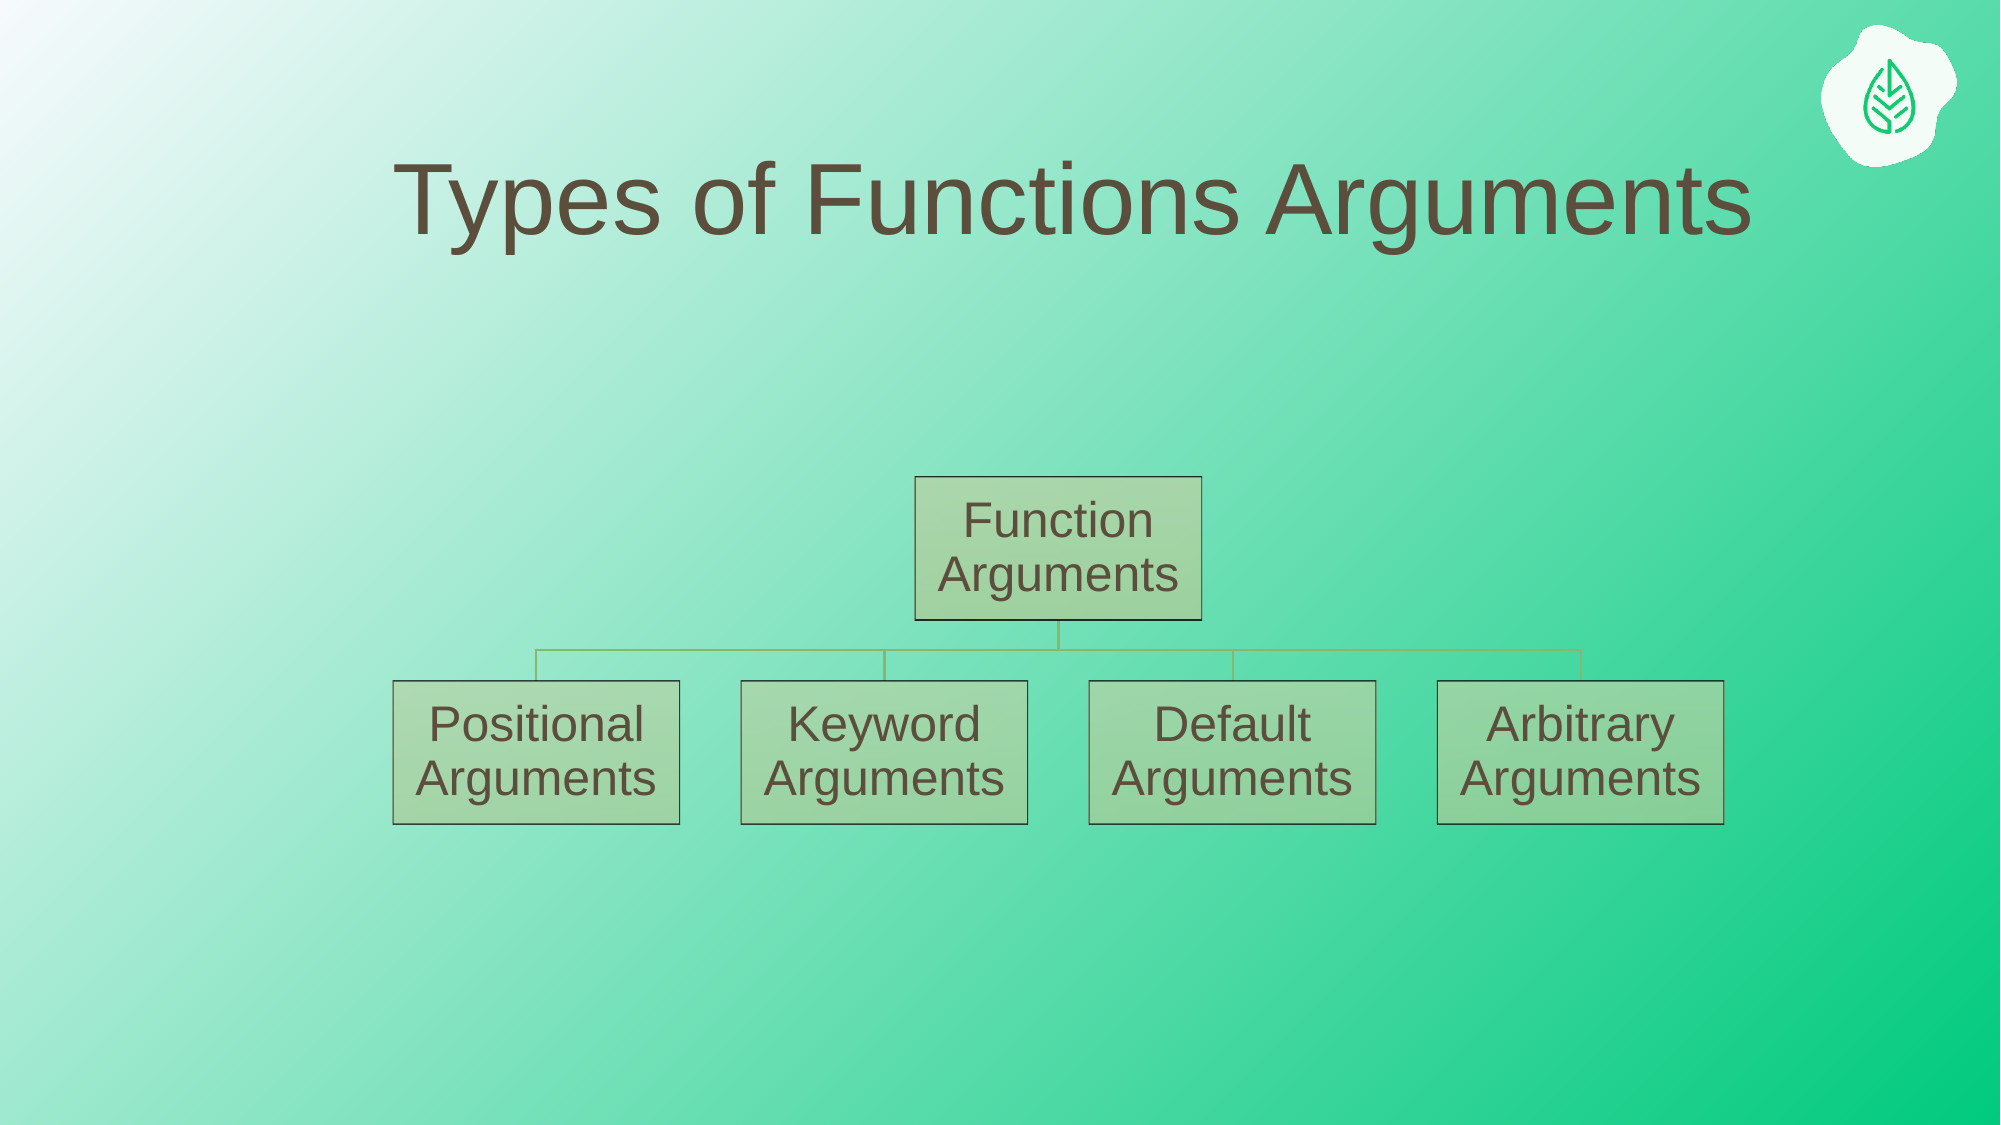

# Types of Functions Arguments
Function Arguments
Positional Arguments
Keyword Arguments
Default Arguments
Arbitrary Arguments